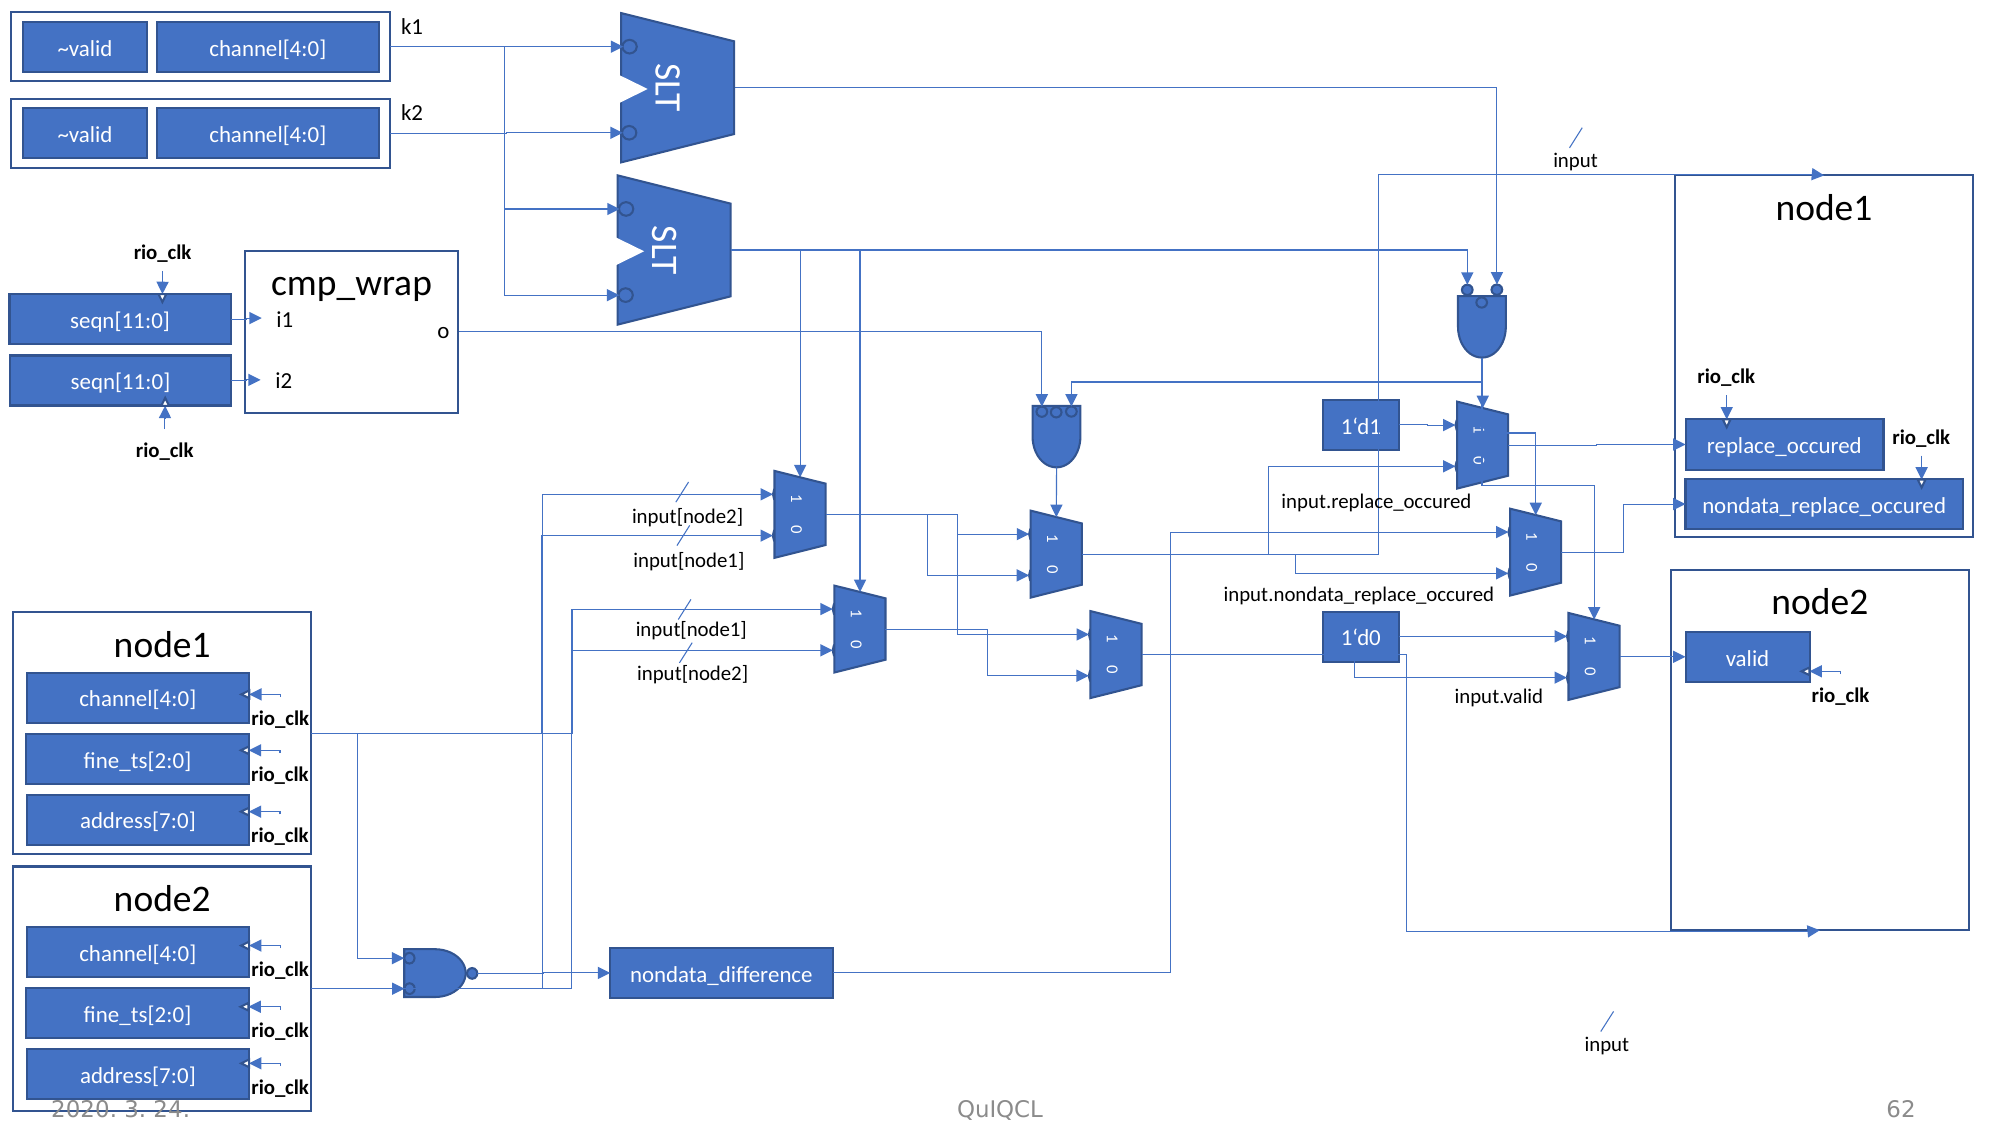

k1

~valid
channel[4:0]
SLT

k2

~valid
channel[4:0]
input
node1
replace_occured
nondata_replace_occured
SLT

rio_clk
cmp_wrap
i1
o
i2

seqn[11:0]

seqn[11:0]
rio_clk

1‘d1

1      0

rio_clk

rio_clk

1      0

input.replace_occured
input[node2]

1      0

1      0

input[node1]
node2
valid
input.nondata_replace_occured

1      0

input[node1]

1      0

1‘d0
node1
channel[4:0]
fine_ts[2:0]
address[7:0]

1      0

input[node2]

rio_clk
input.valid

rio_clk

rio_clk

rio_clk
node2
channel[4:0]
fine_ts[2:0]
address[7:0]

nondata_difference
rio_clk

rio_clk
input

rio_clk
2020. 3. 24.
QuIQCL
62